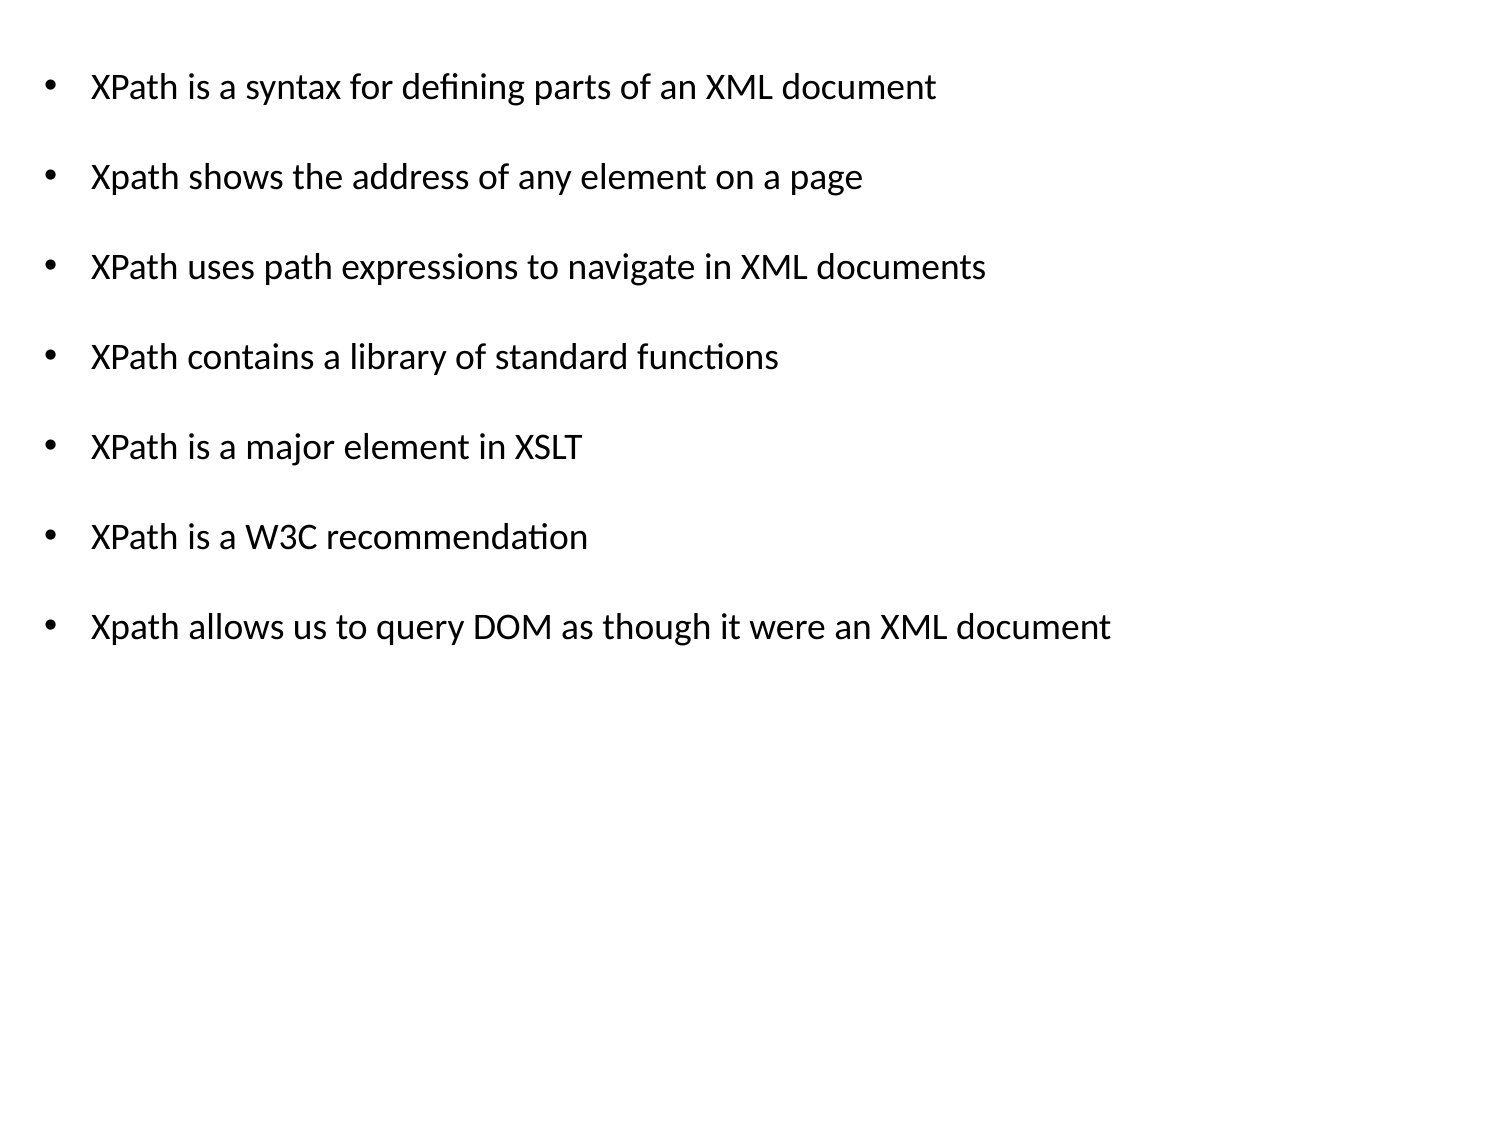

XPath is a syntax for defining parts of an XML document

Xpath shows the address of any element on a page

XPath uses path expressions to navigate in XML documents

XPath contains a library of standard functions

XPath is a major element in XSLT

XPath is a W3C recommendation

Xpath allows us to query DOM as though it were an XML document